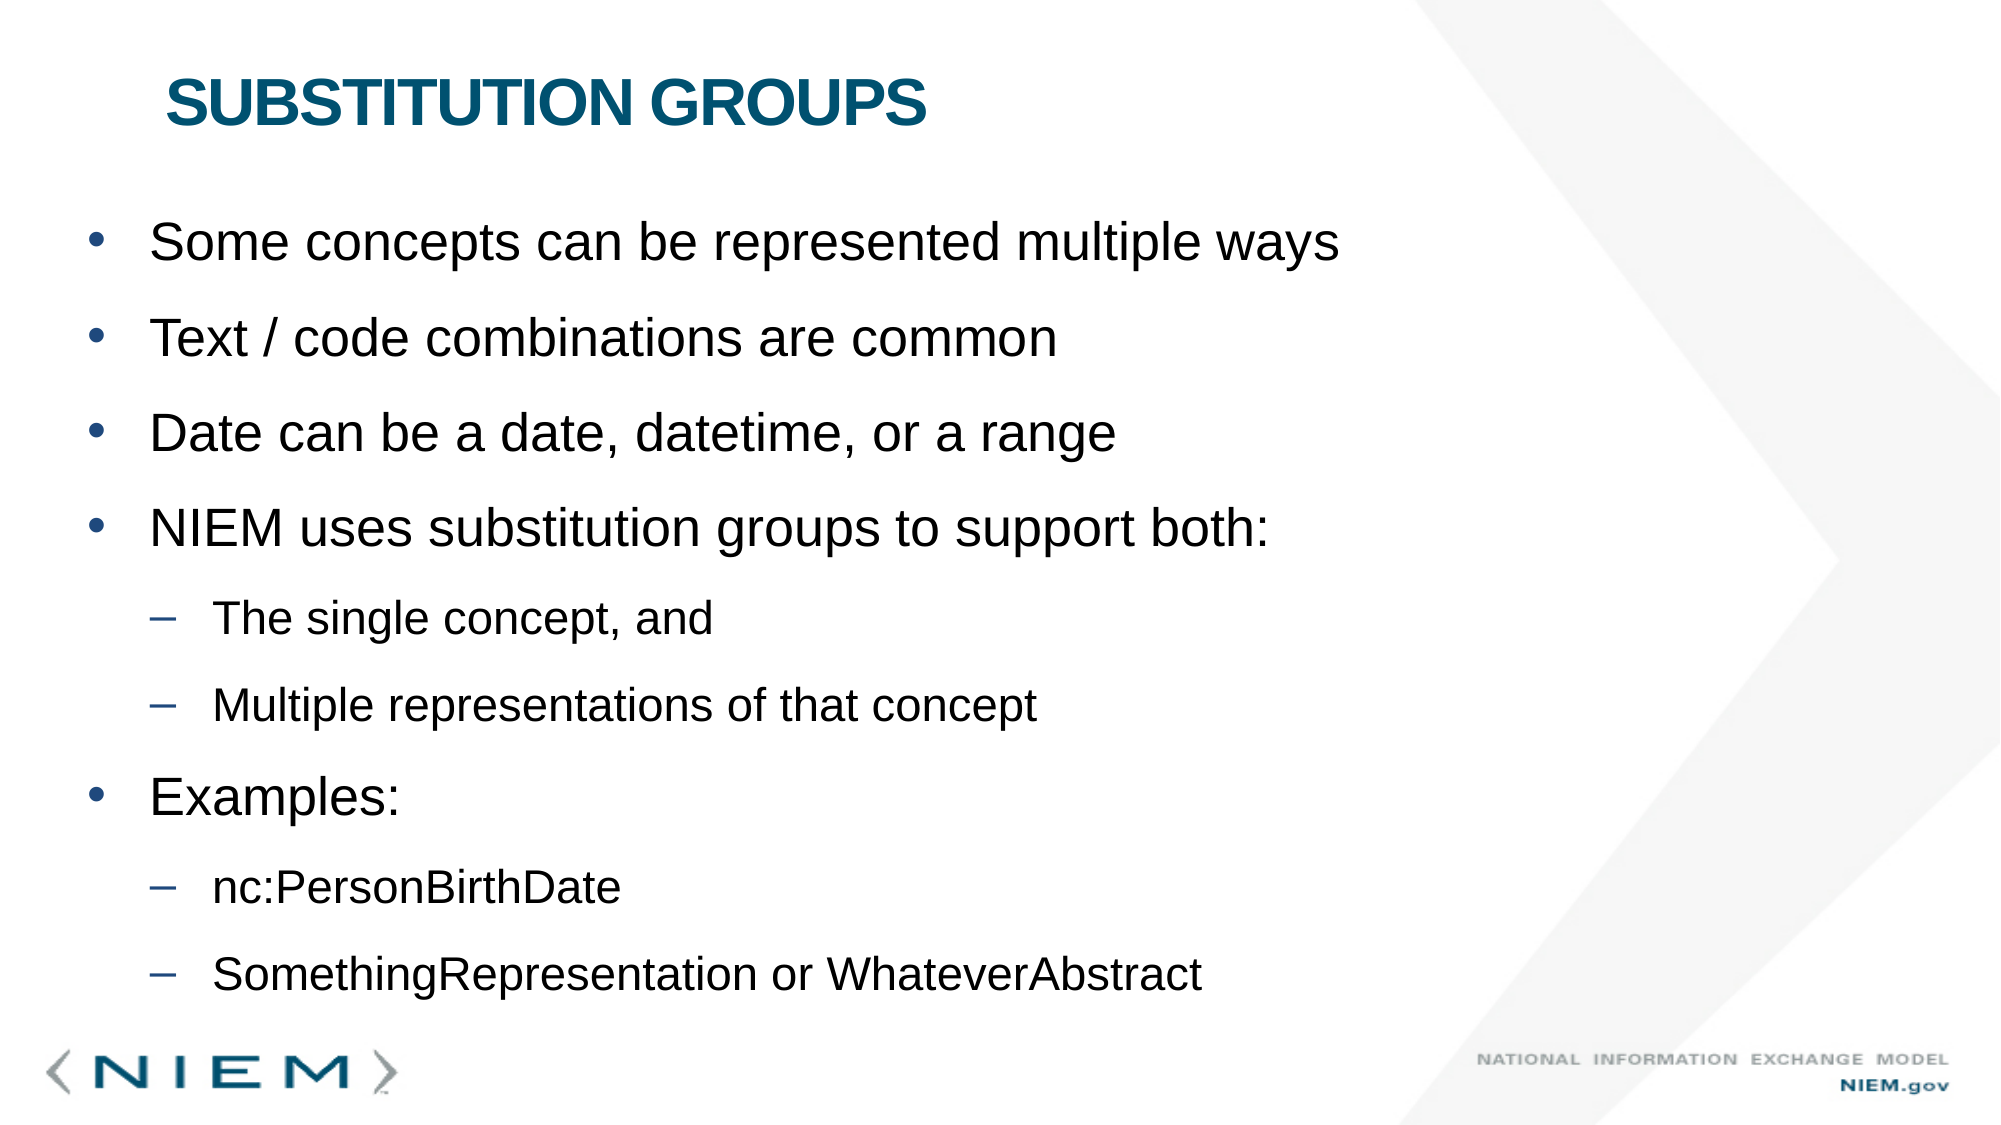

# Substitution Groups
Some concepts can be represented multiple ways
Text / code combinations are common
Date can be a date, datetime, or a range
NIEM uses substitution groups to support both:
The single concept, and
Multiple representations of that concept
Examples:
nc:PersonBirthDate
SomethingRepresentation or WhateverAbstract